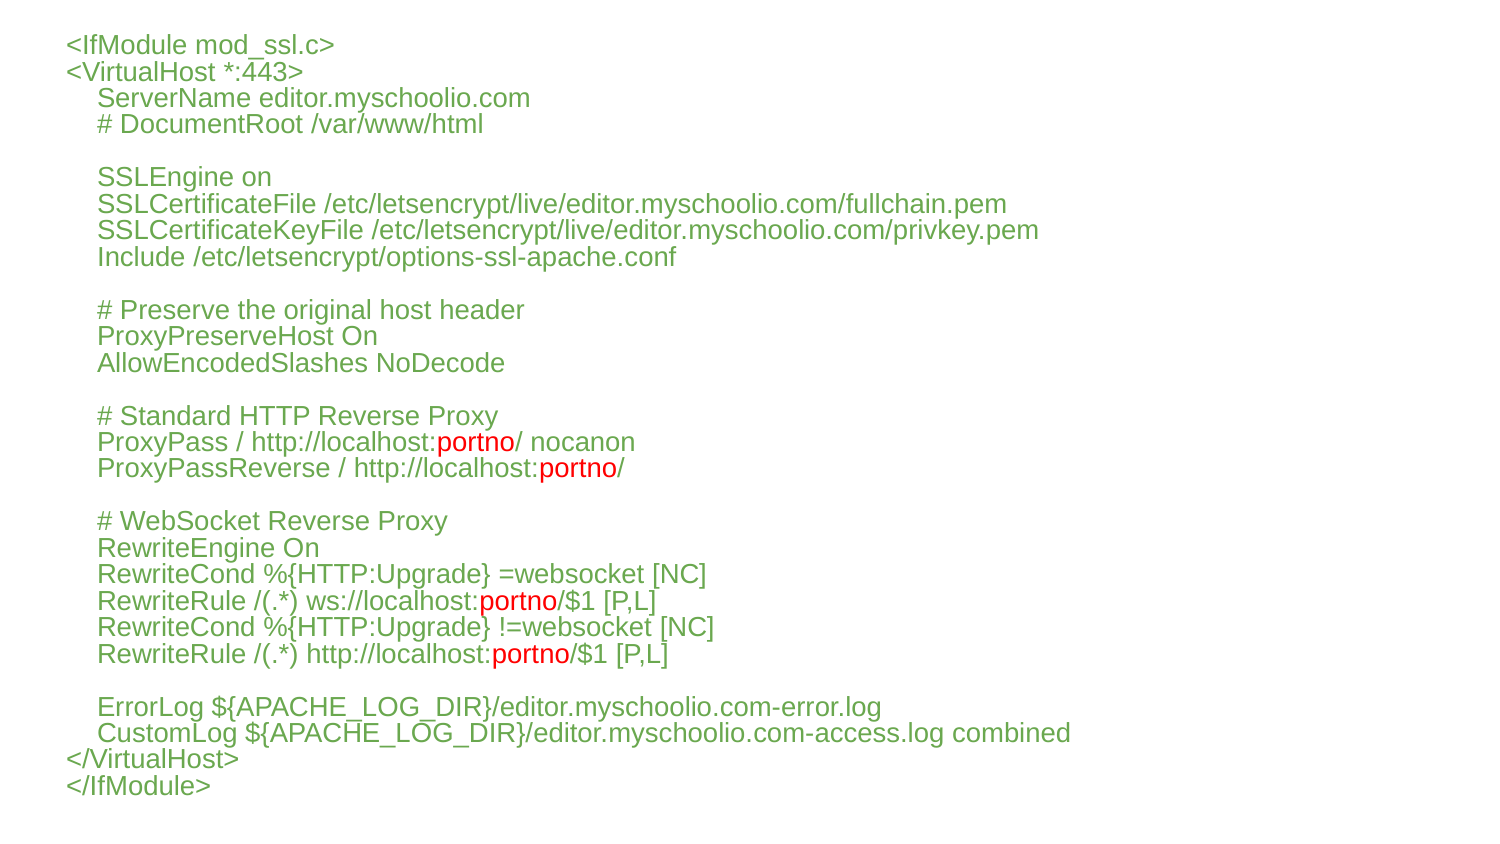

<IfModule mod_ssl.c>
<VirtualHost *:443>
    ServerName editor.myschoolio.com
    # DocumentRoot /var/www/html

    SSLEngine on
    SSLCertificateFile /etc/letsencrypt/live/editor.myschoolio.com/fullchain.pem
    SSLCertificateKeyFile /etc/letsencrypt/live/editor.myschoolio.com/privkey.pem
    Include /etc/letsencrypt/options-ssl-apache.conf

    # Preserve the original host header
    ProxyPreserveHost On
    AllowEncodedSlashes NoDecode

    # Standard HTTP Reverse Proxy
    ProxyPass / http://localhost:portno/ nocanon
    ProxyPassReverse / http://localhost:portno/

    # WebSocket Reverse Proxy
    RewriteEngine On
    RewriteCond %{HTTP:Upgrade} =websocket [NC]
    RewriteRule /(.*) ws://localhost:portno/$1 [P,L]
    RewriteCond %{HTTP:Upgrade} !=websocket [NC]
    RewriteRule /(.*) http://localhost:portno/$1 [P,L]

    ErrorLog ${APACHE_LOG_DIR}/editor.myschoolio.com-error.log
    CustomLog ${APACHE_LOG_DIR}/editor.myschoolio.com-access.log combined
</VirtualHost>
</IfModule>